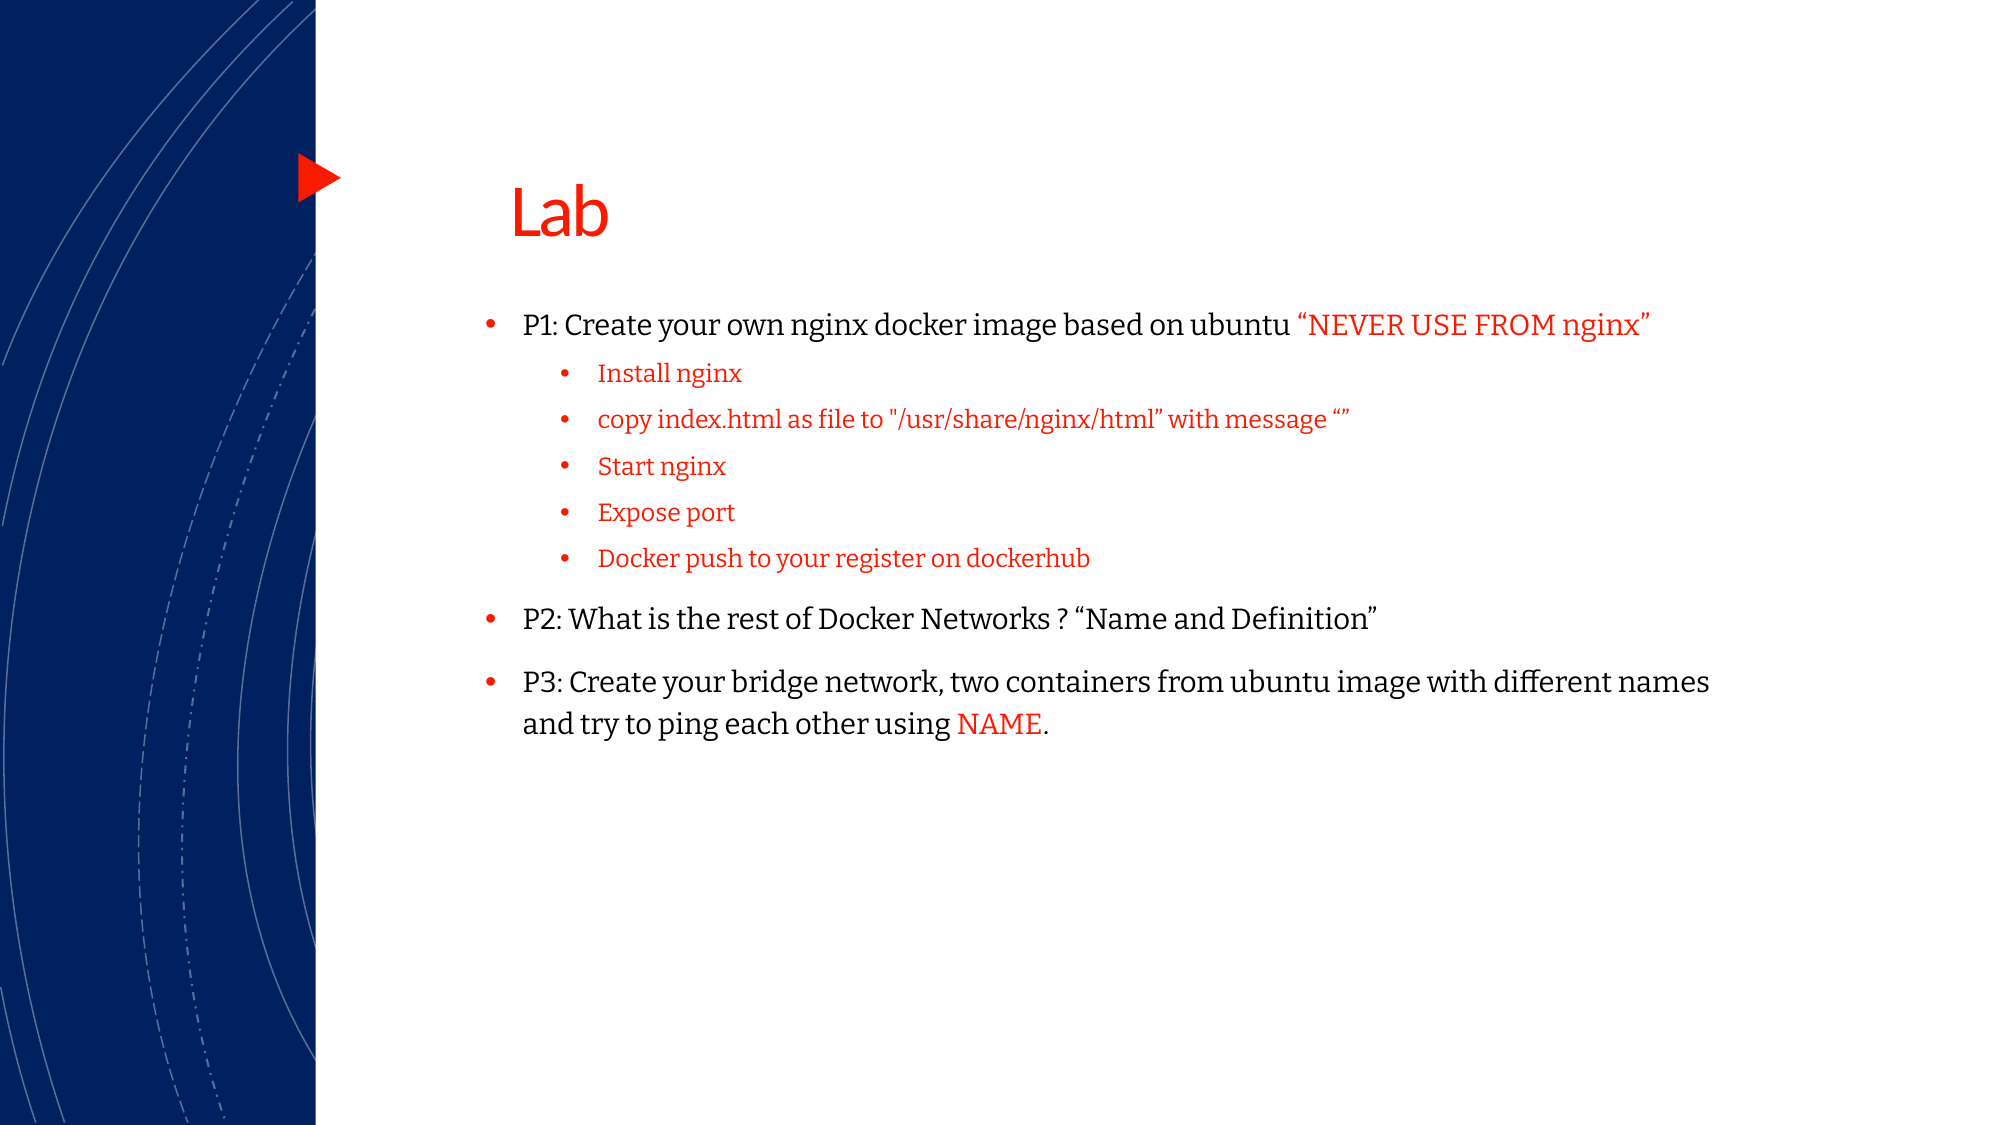

# Lab

P1: Create your own nginx docker image based on ubuntu “NEVER USE FROM nginx”
Install nginx
copy index.html as file to "/usr/share/nginx/html” with message “”
Start nginx
Expose port
Docker push to your register on dockerhub
P2: What is the rest of Docker Networks ? “Name and Definition”
P3: Create your bridge network, two containers from ubuntu image with different names and try to ping each other using NAME.